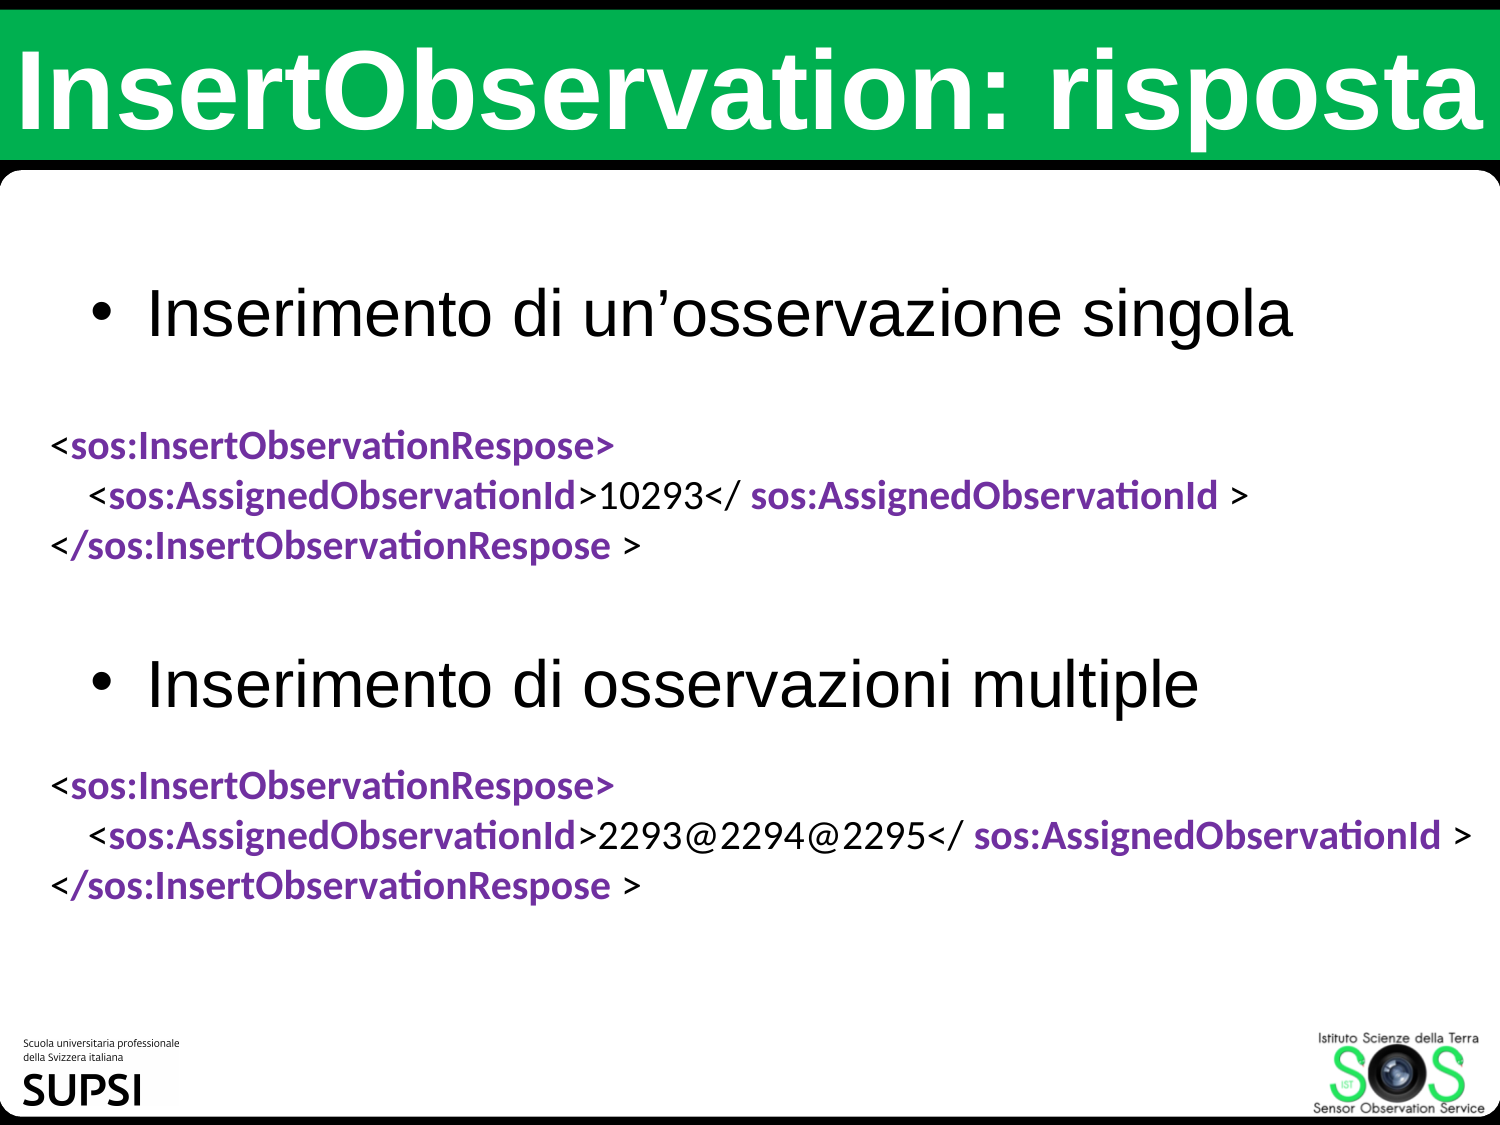

# InsertObservation: risposta
Inserimento di un’osservazione singola
<sos:InsertObservationRespose>
    <sos:AssignedObservationId>10293</ sos:AssignedObservationId >
</sos:InsertObservationRespose >
Inserimento di osservazioni multiple
<sos:InsertObservationRespose>
    <sos:AssignedObservationId>2293@2294@2295</ sos:AssignedObservationId >
</sos:InsertObservationRespose >